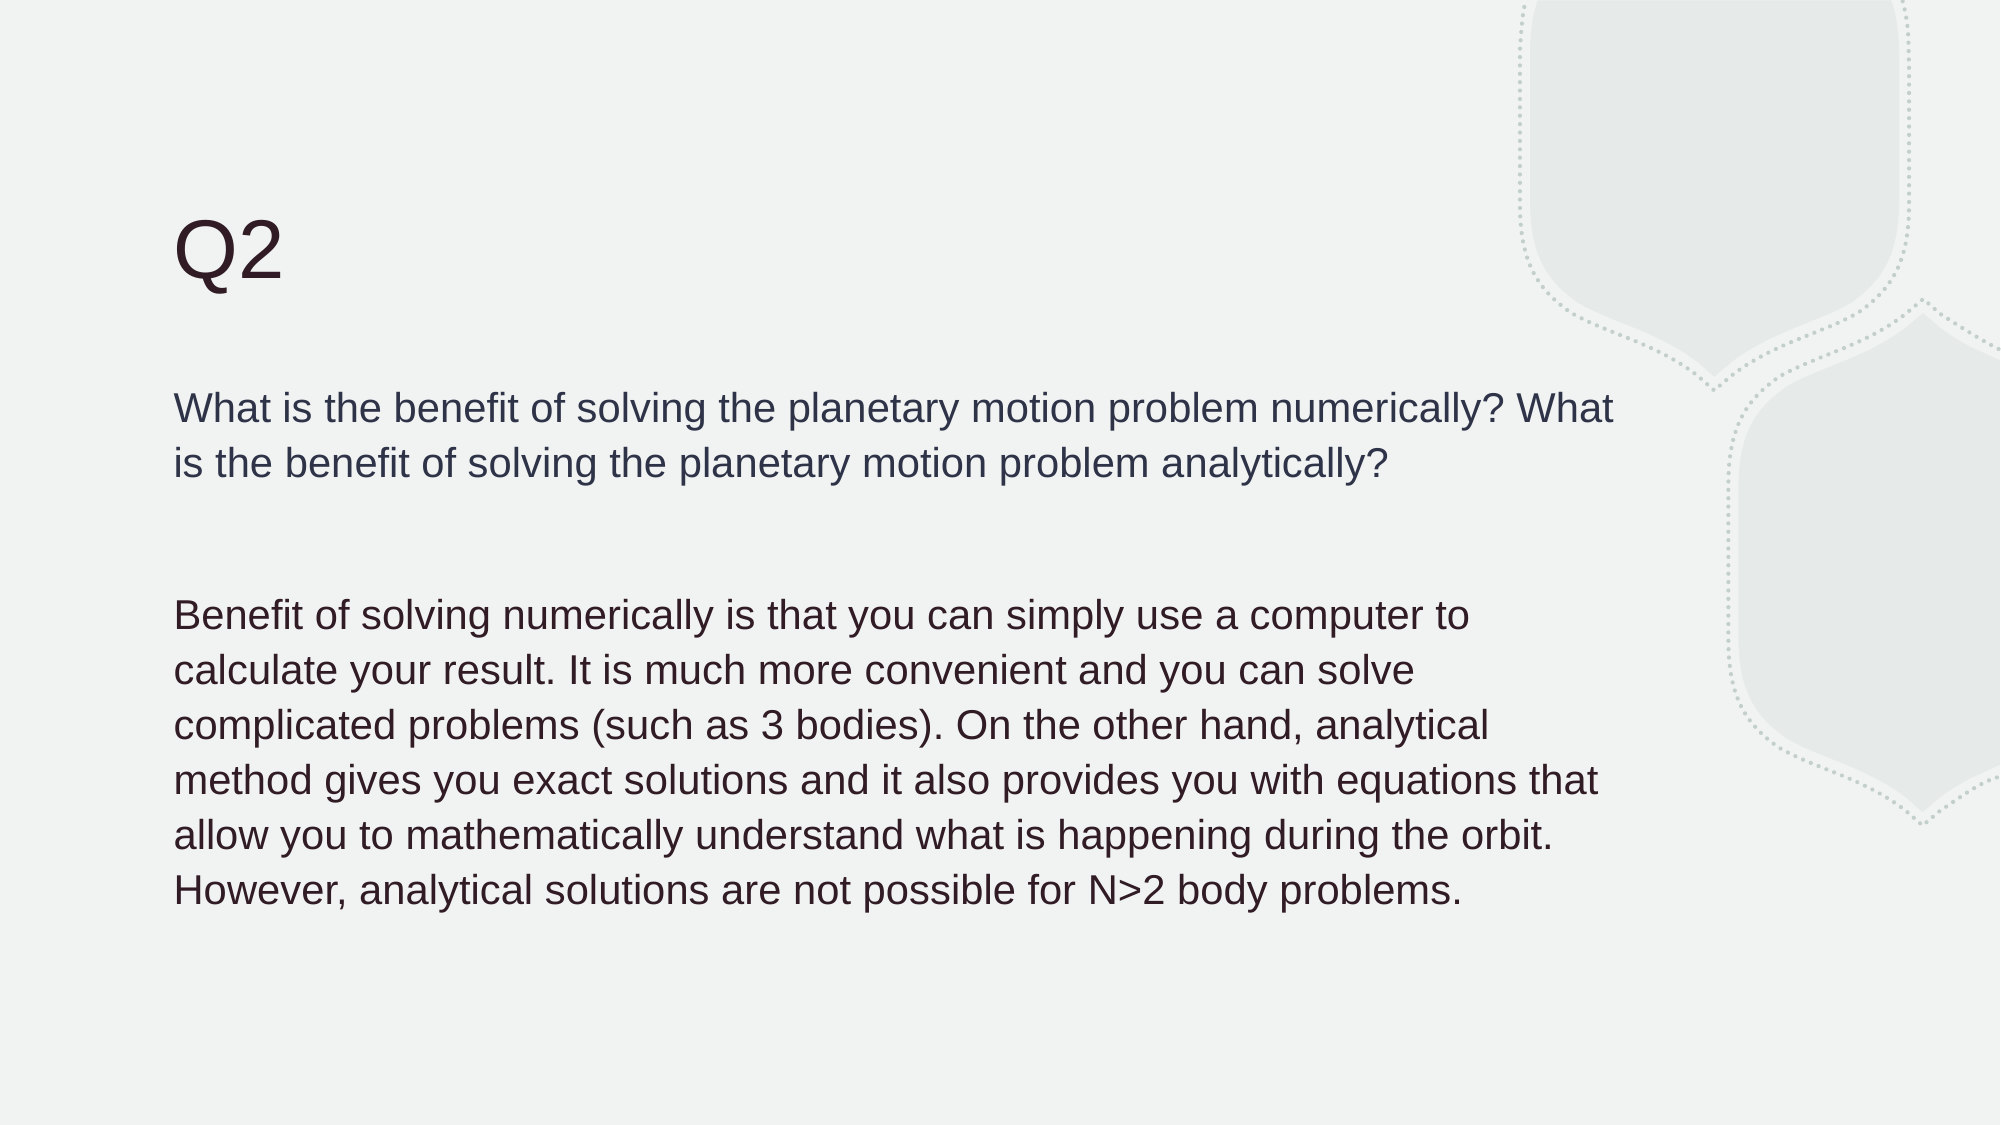

# Q2
What is the benefit of solving the planetary motion problem numerically? What is the benefit of solving the planetary motion problem analytically?

Benefit of solving numerically is that you can simply use a computer to calculate your result. It is much more convenient and you can solve complicated problems (such as 3 bodies). On the other hand, analytical method gives you exact solutions and it also provides you with equations that allow you to mathematically understand what is happening during the orbit. However, analytical solutions are not possible for N>2 body problems.